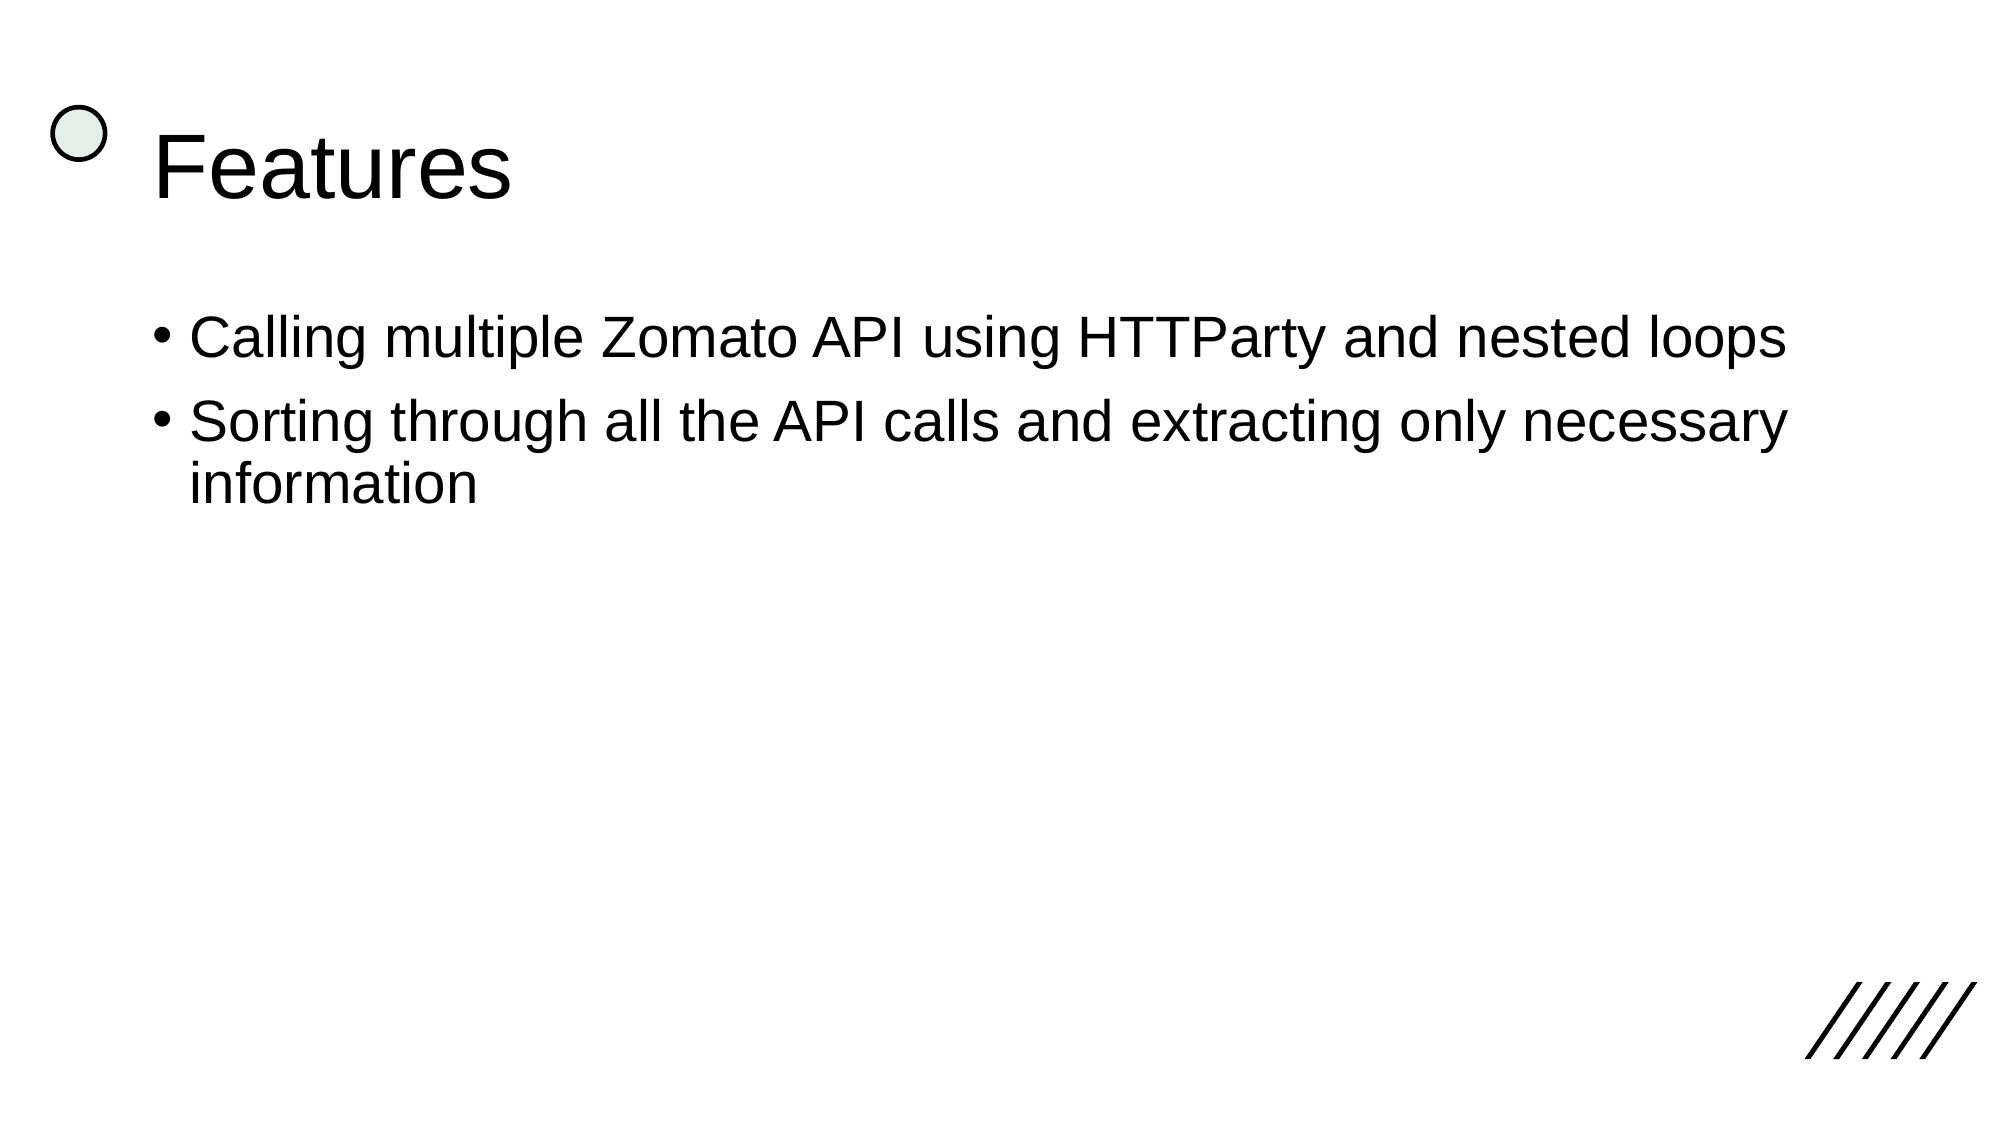

# Features
Calling multiple Zomato API using HTTParty and nested loops
Sorting through all the API calls and extracting only necessary information